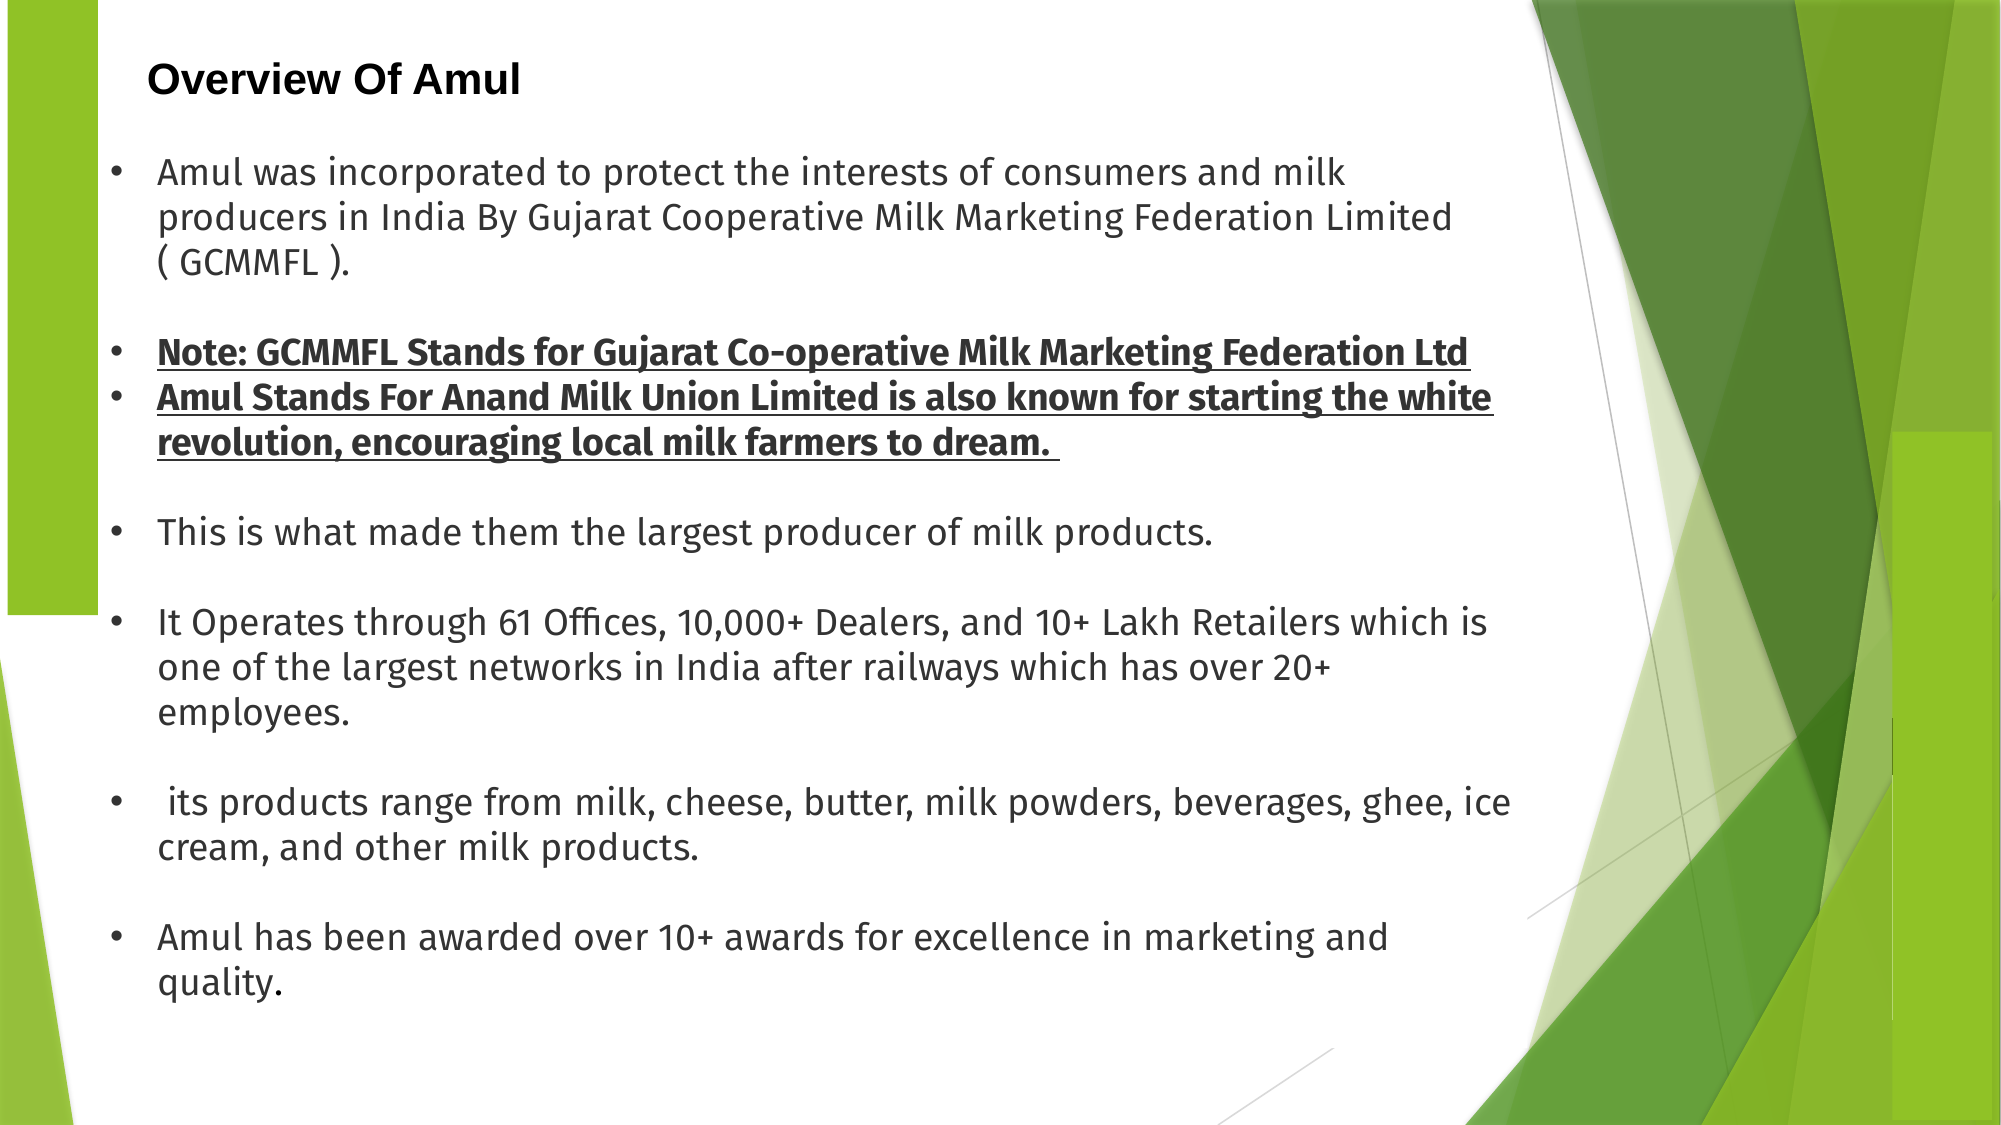

Overview Of Amul

Amul was incorporated to protect the interests of consumers and milk producers in India By Gujarat Cooperative Milk Marketing Federation Limited ( GCMMFL ).

Note: GCMMFL Stands for Gujarat Co-operative Milk Marketing Federation Ltd
Amul Stands For Anand Milk Union Limited is also known for starting the white revolution, encouraging local milk farmers to dream.

This is what made them the largest producer of milk products.

It Operates through 61 Offices, 10,000+ Dealers, and 10+ Lakh Retailers which is one of the largest networks in India after railways which has over 20+ employees.

 its products range from milk, cheese, butter, milk powders, beverages, ghee, ice cream, and other milk products.

Amul has been awarded over 10+ awards for excellence in marketing and quality.
|  |  |
| --- | --- |
|  |  |
|  |  |
|  |  |
|  |  |
|  |  |
|  |  |
|  |  |
|  |  |

|  |  |
| --- | --- |
|  |  |
|  |  |
|  |  |
|  |  |